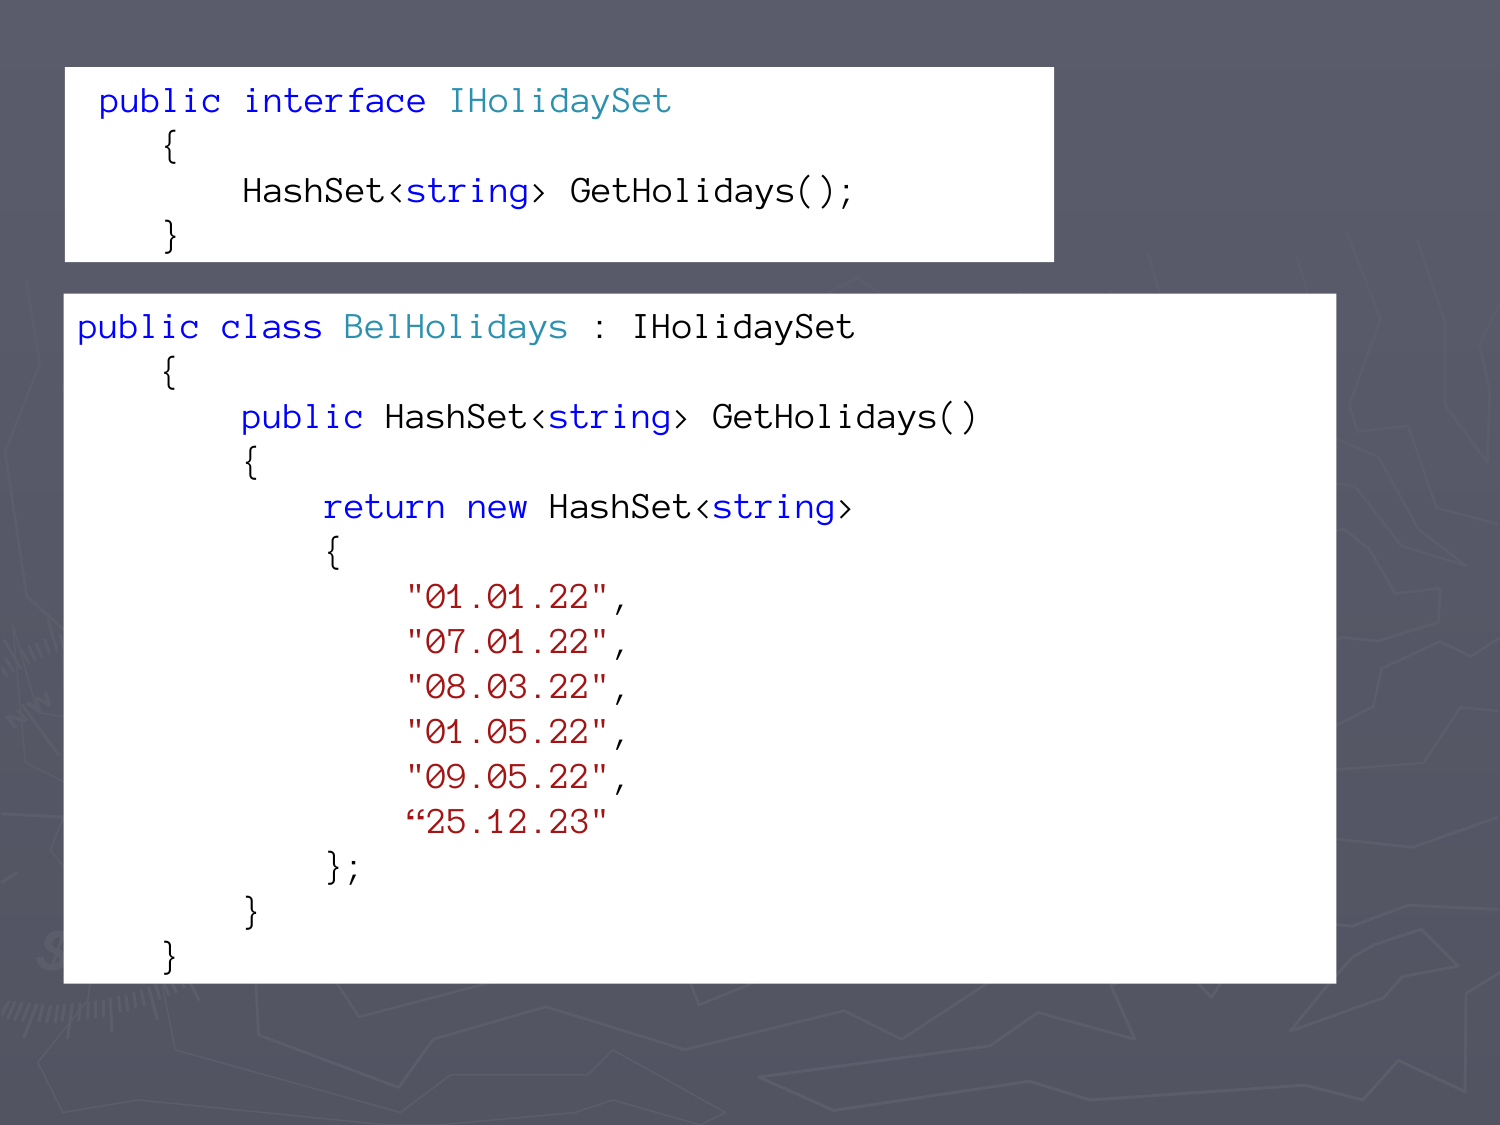

#
 public interface IHolidaySet
    {
        HashSet<string> GetHolidays();
    }

public class BelHolidays : IHolidaySet
    {
        public HashSet<string> GetHolidays()
        {
            return new HashSet<string>
            {
                "01.01.22",
                "07.01.22",
                "08.03.22",
                "01.05.22",
                "09.05.22",
                “25.12.23"
            };
        }
    }